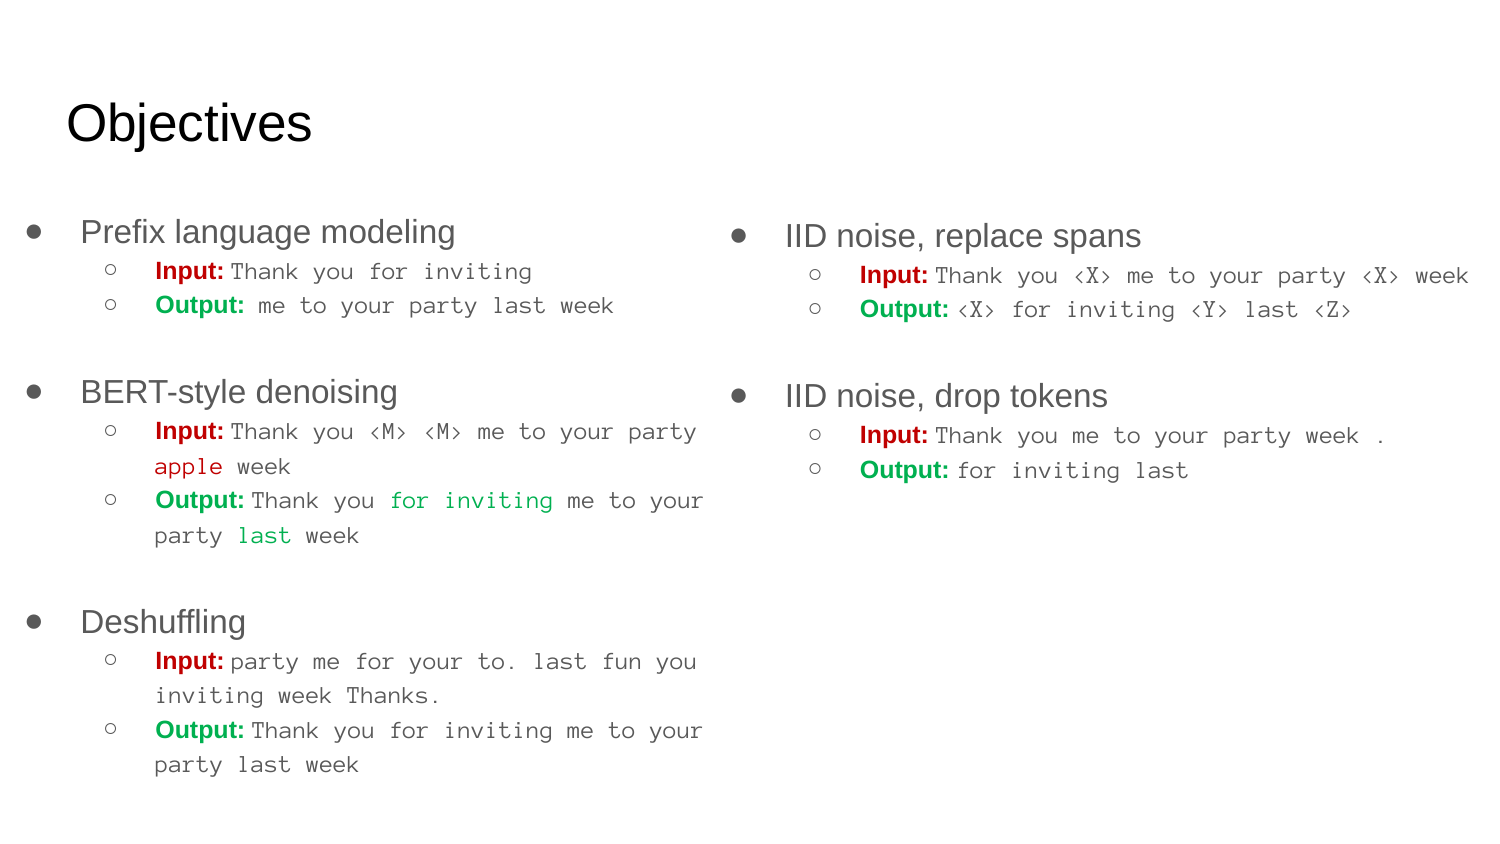

# Objectives
Prefix language modeling
Input: Thank you for inviting
Output:  me to your party last week

BERT-style denoising
Input: Thank you <M> <M> me to your party apple week
Output: Thank you for inviting me to your party last week

Deshuffling
Input: party me for your to. last fun you inviting week Thanks.
Output: Thank you for inviting me to your party last week

IID noise, replace spans
Input: Thank you <X> me to your party <X> week
Output: <X> for inviting <Y> last <Z>

IID noise, drop tokens
Input: Thank you me to your party week .
Output: for inviting last